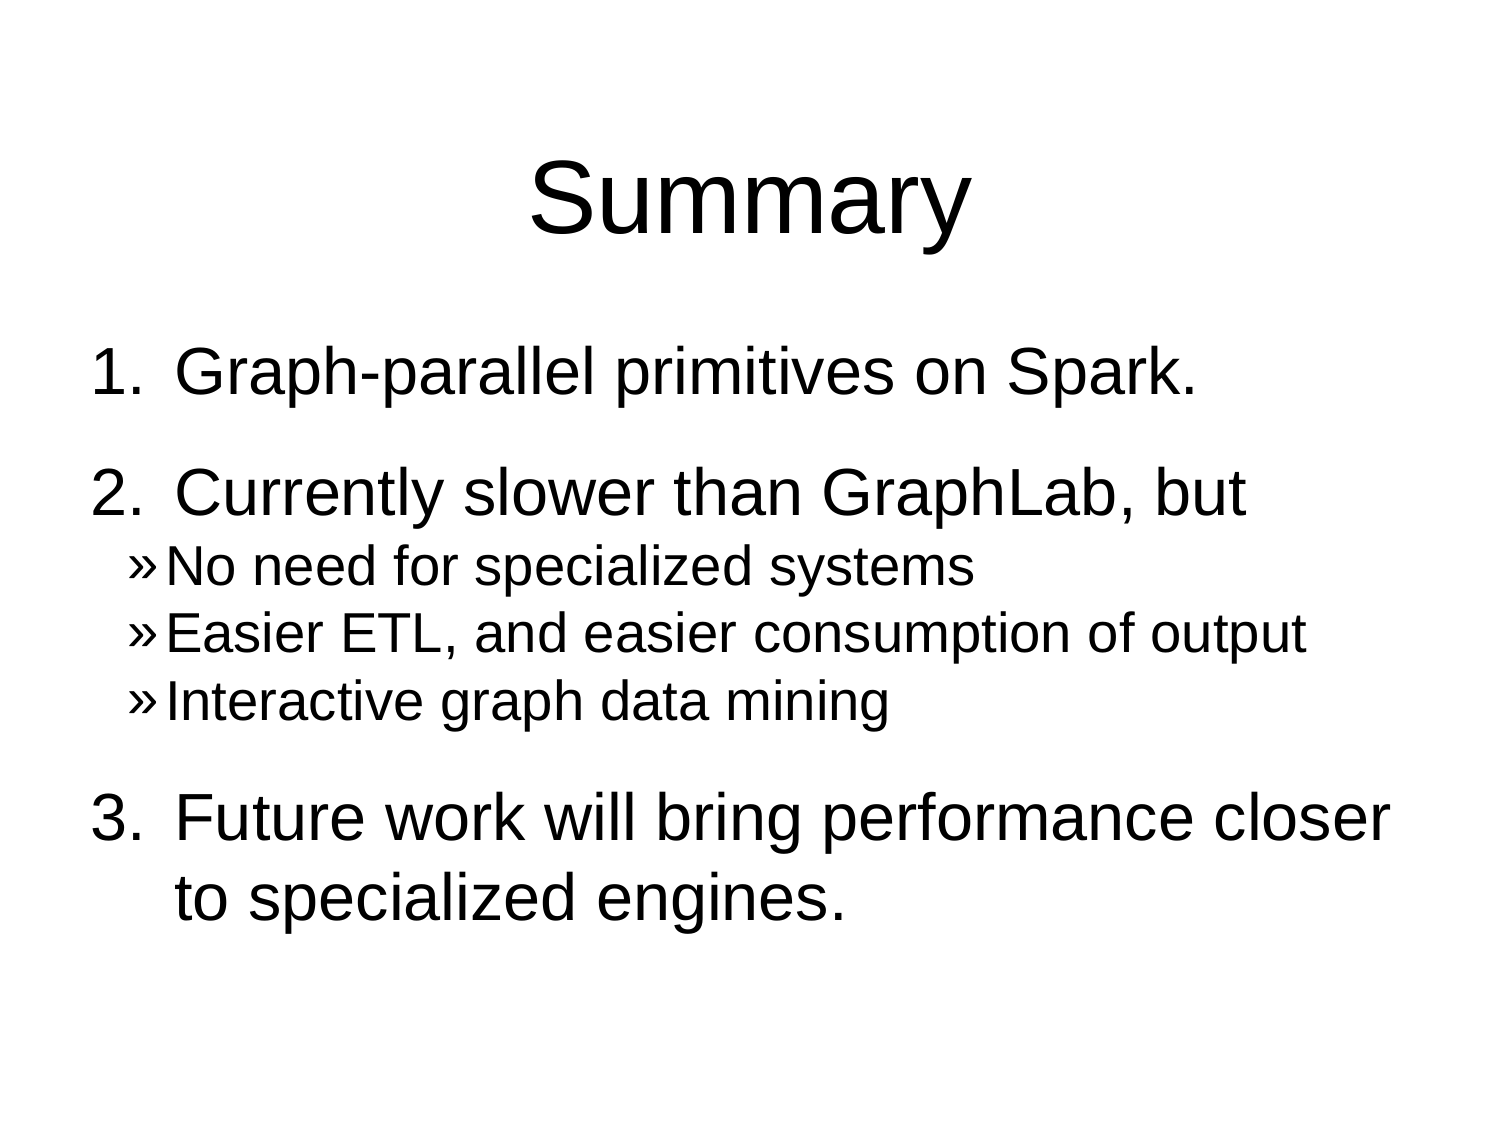

# Summary
Graph-parallel primitives on Spark.
Currently slower than GraphLab, but
No need for specialized systems
Easier ETL, and easier consumption of output
Interactive graph data mining
Future work will bring performance closer to specialized engines.